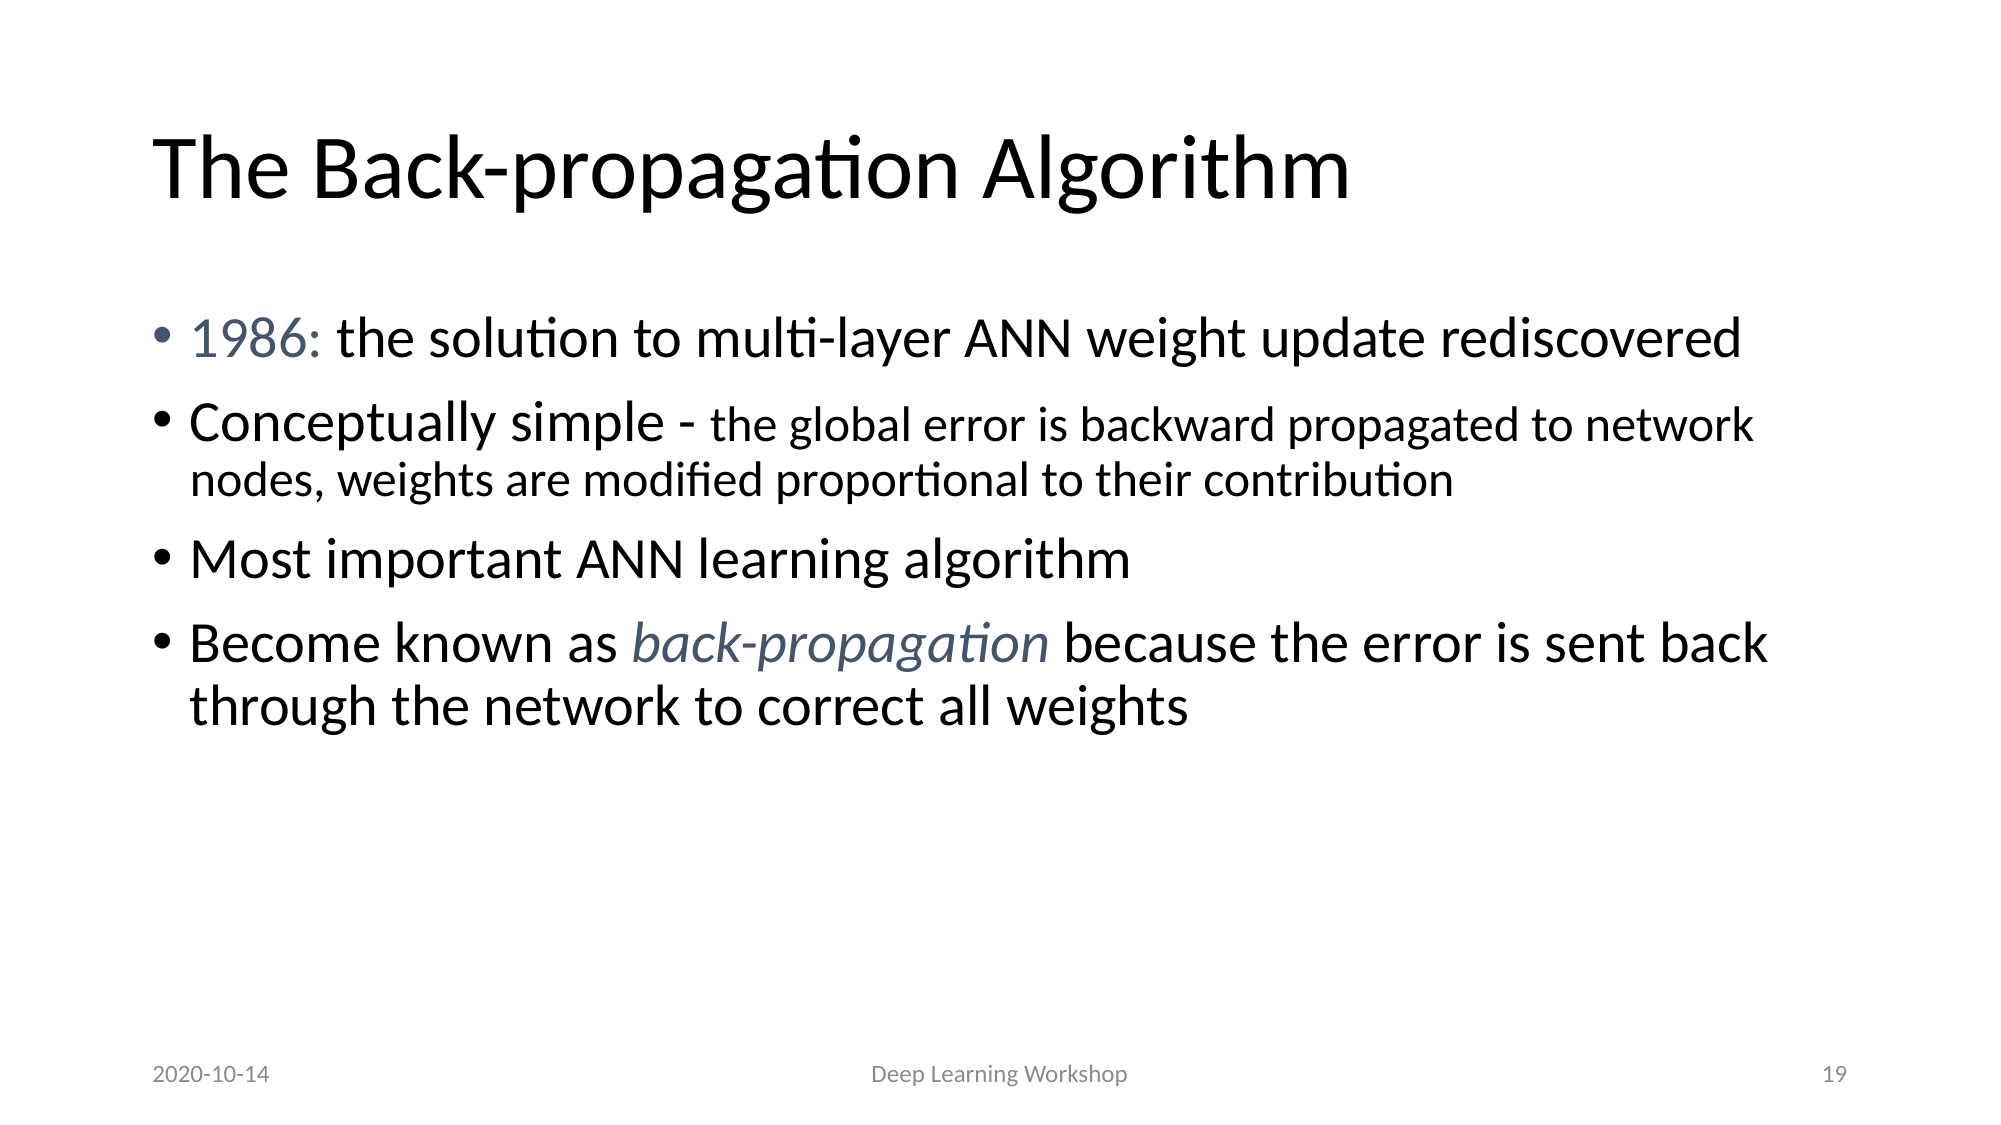

# The Back-propagation Algorithm
1986: the solution to multi-layer ANN weight update rediscovered
Conceptually simple - the global error is backward propagated to network nodes, weights are modified proportional to their contribution
Most important ANN learning algorithm
Become known as back-propagation because the error is sent back through the network to correct all weights
2020-10-14
Deep Learning Workshop
19